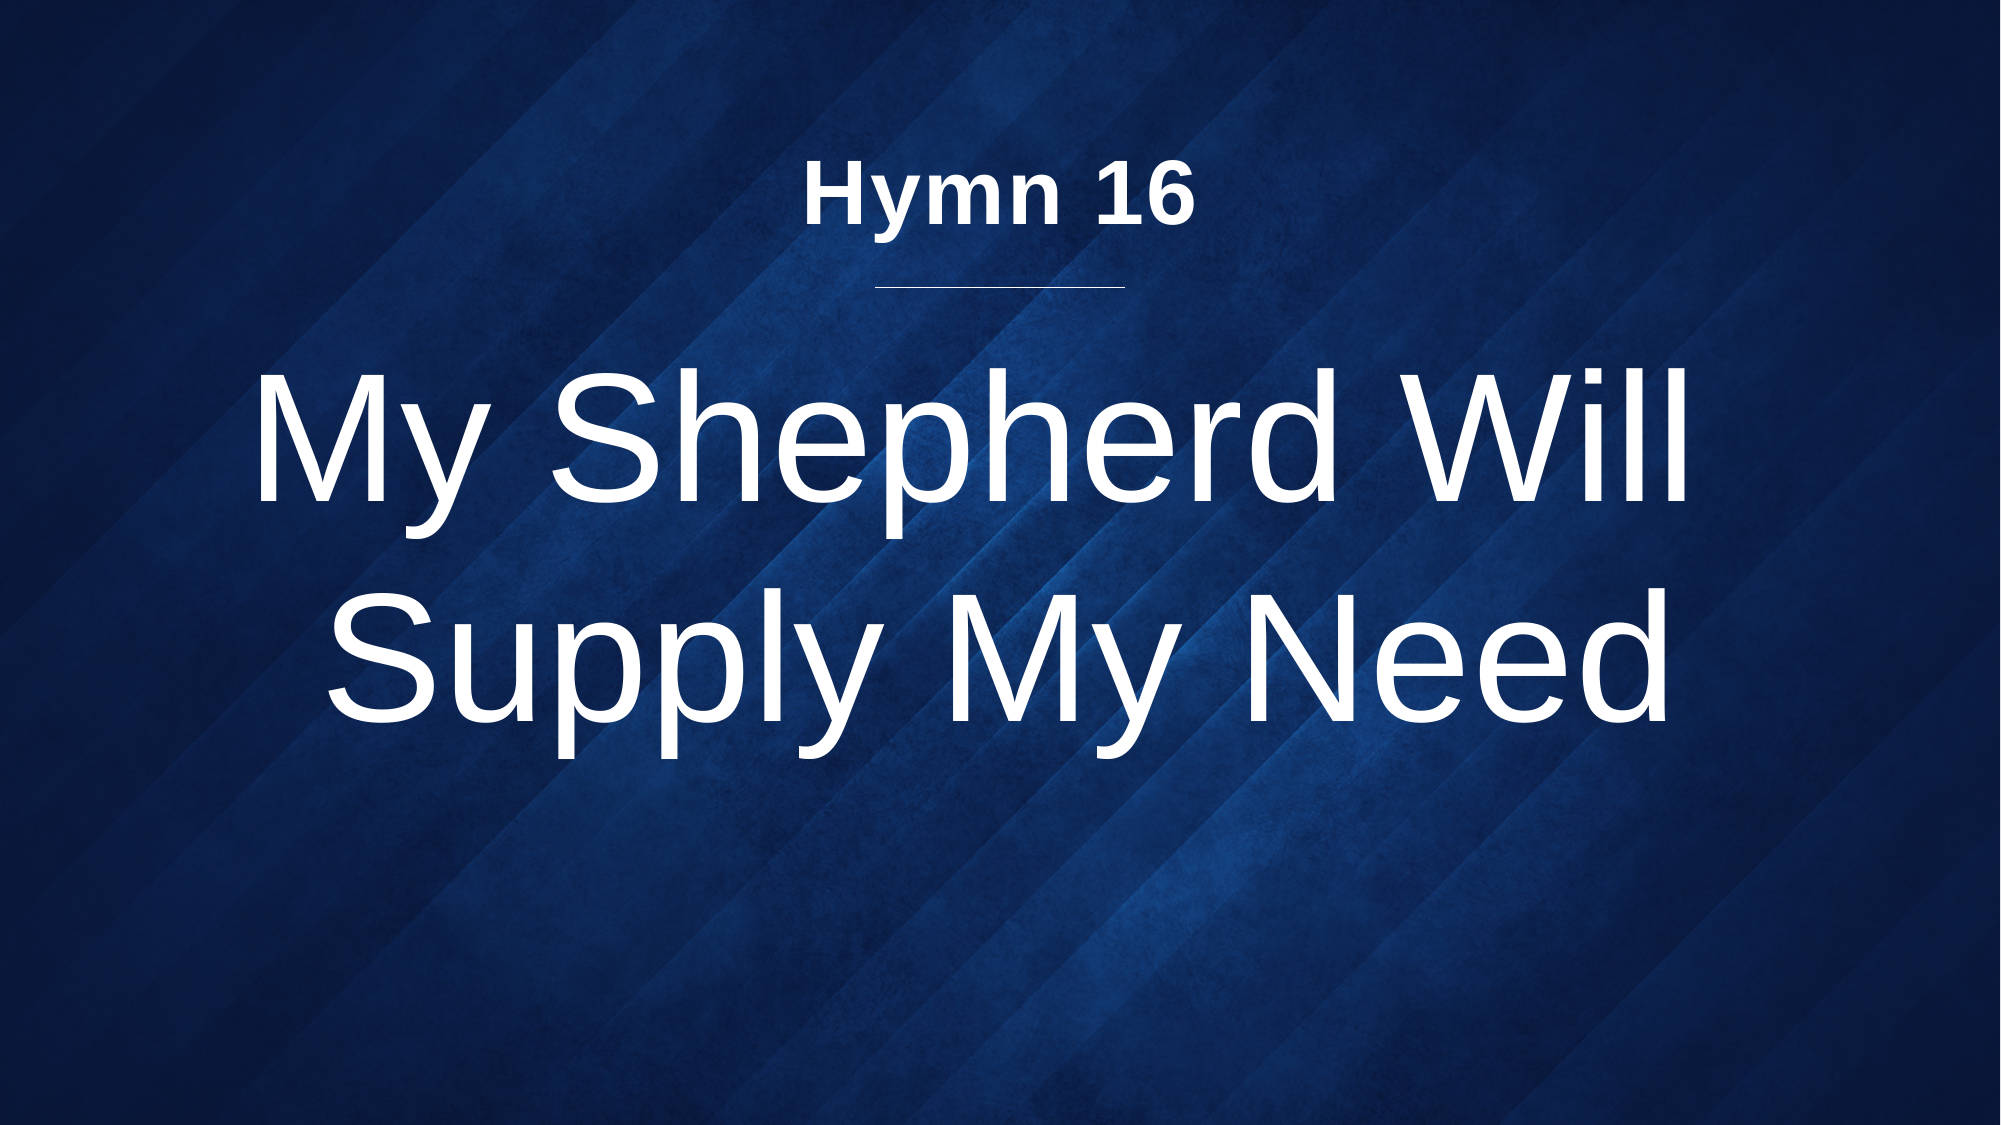

Hymn 16
# My Shepherd Will Supply My Need